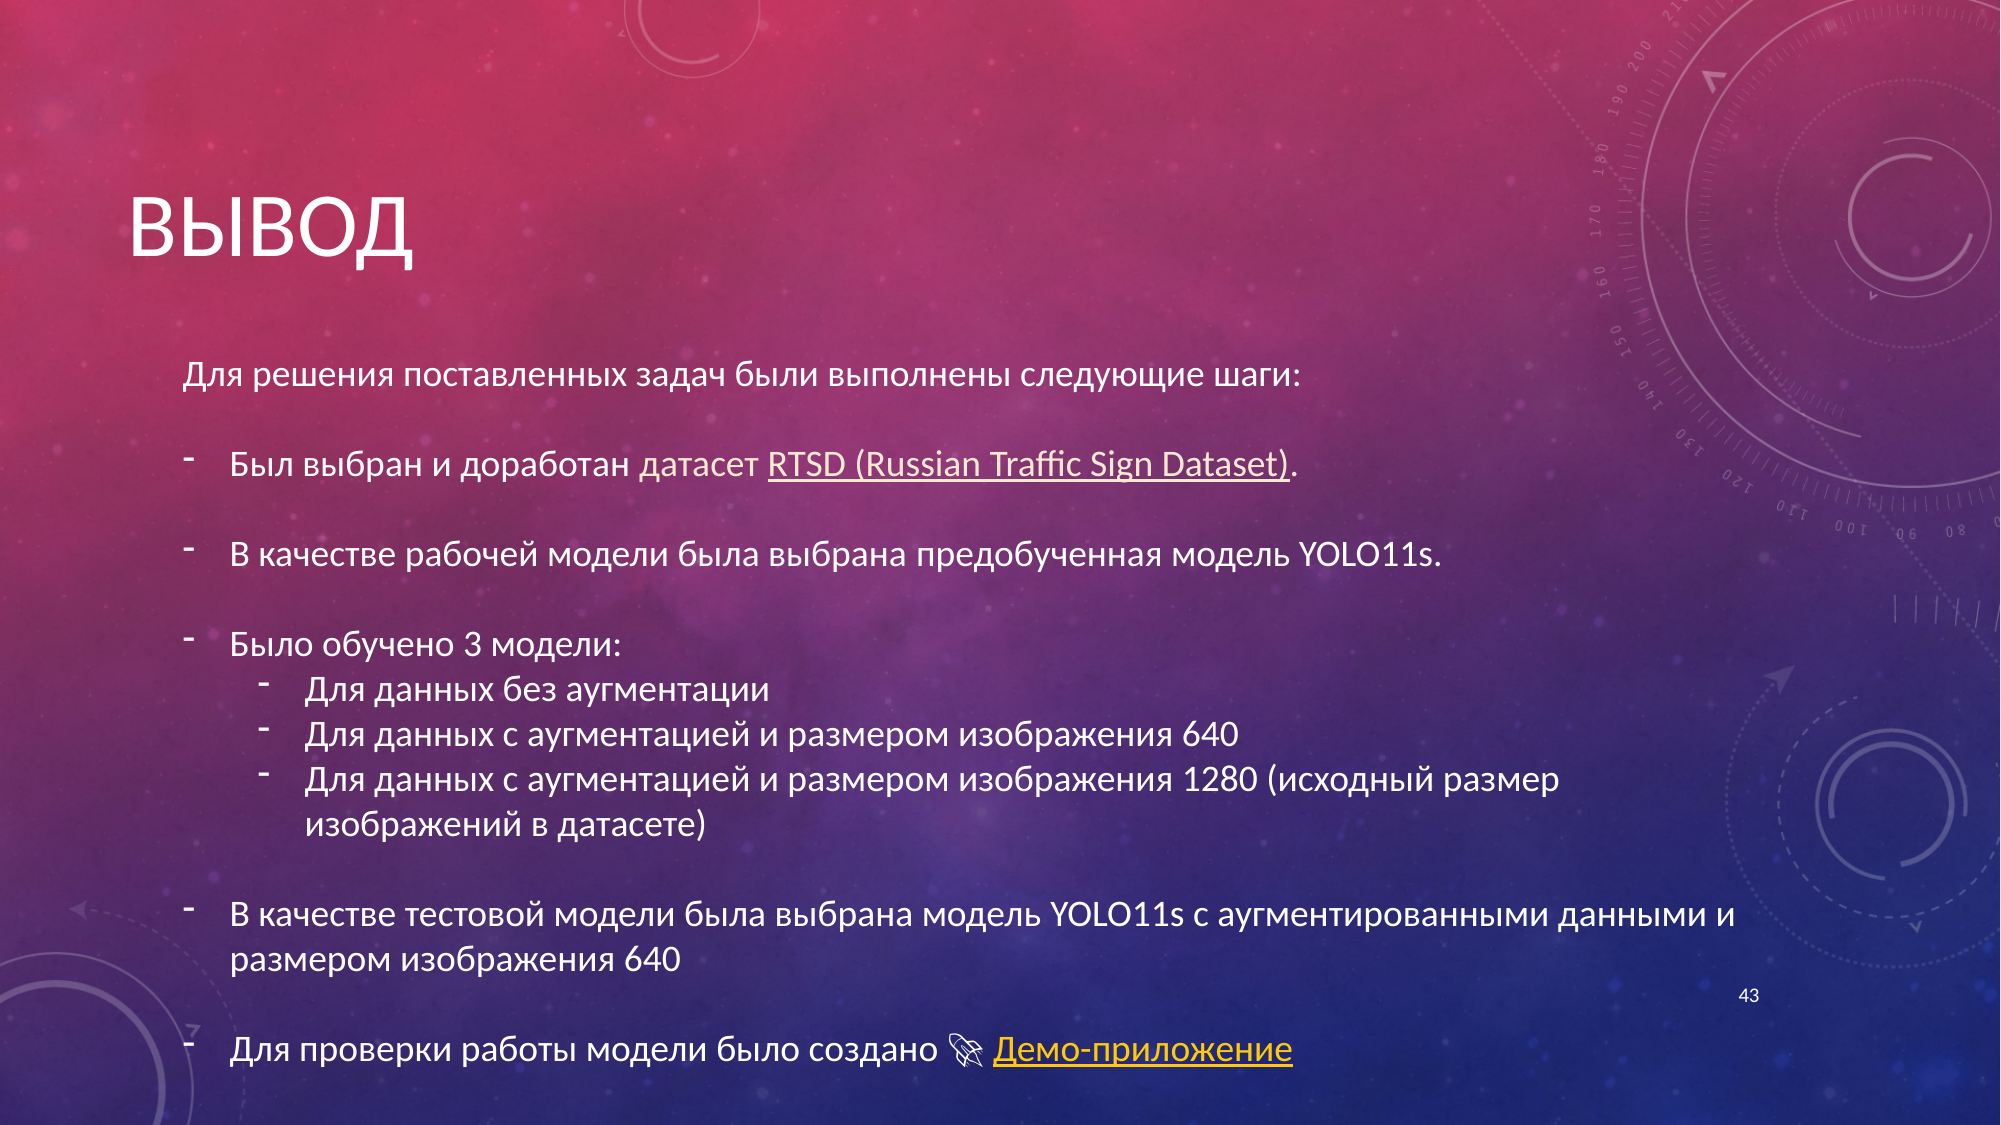

# вывод
Для решения поставленных задач были выполнены следующие шаги:

Был выбран и доработан датасет RTSD (Russian Traffic Sign Dataset).

В качестве рабочей модели была выбрана предобученная модель YOLO11s.

Было обучено 3 модели:
Для данных без аугментации
Для данных с аугментацией и размером изображения 640
Для данных с аугментацией и размером изображения 1280 (исходный размер изображений в датасете)

В качестве тестовой модели была выбрана модель YOLO11s с аугментированными данными и размером изображения 640

Для проверки работы модели было создано 🚀 Демо-приложение
43